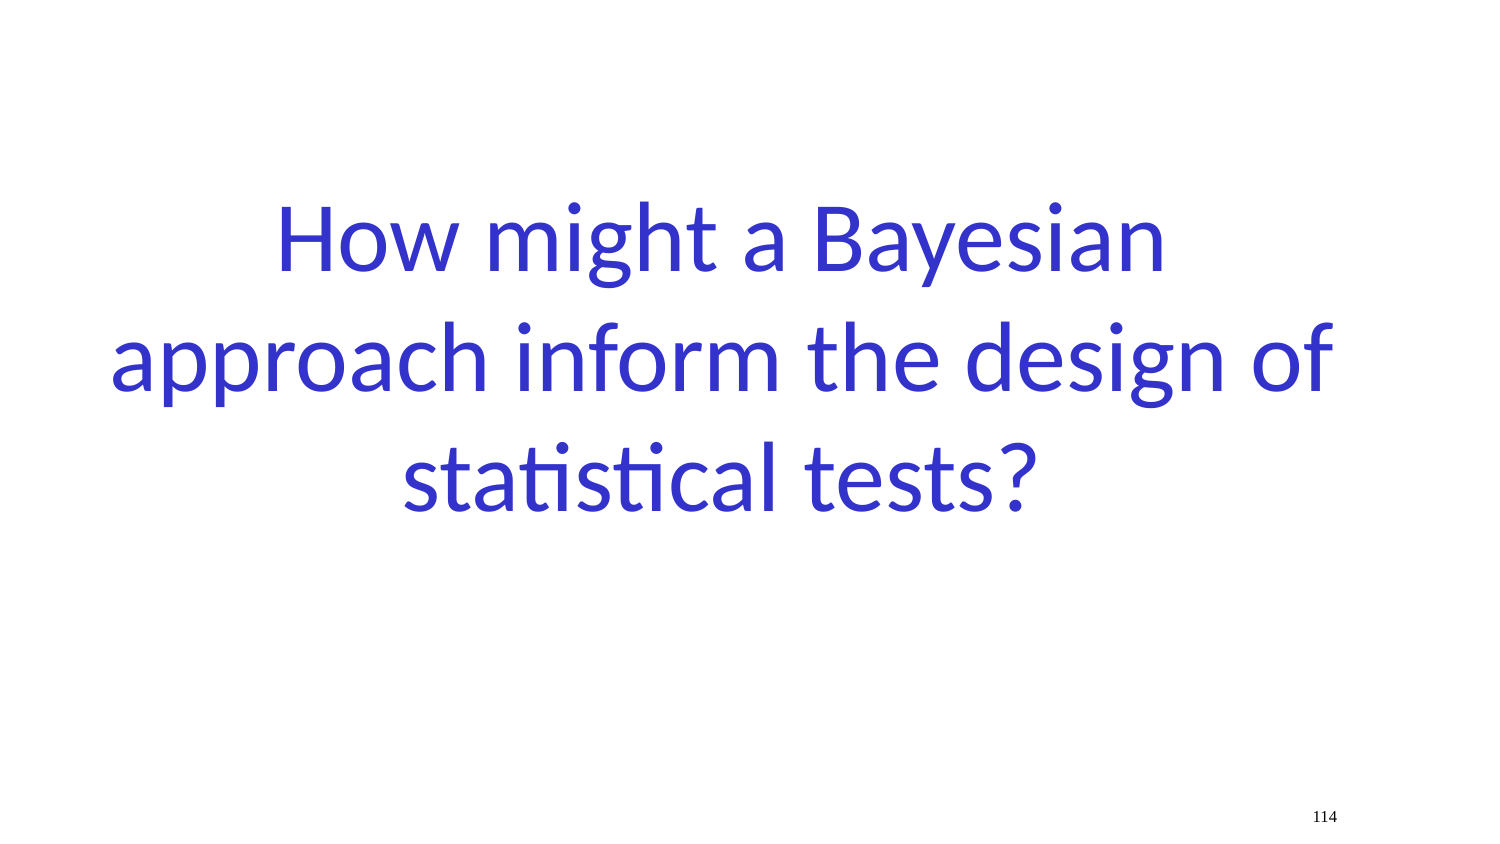

# How might a Bayesian approach inform the design of statistical tests?
114